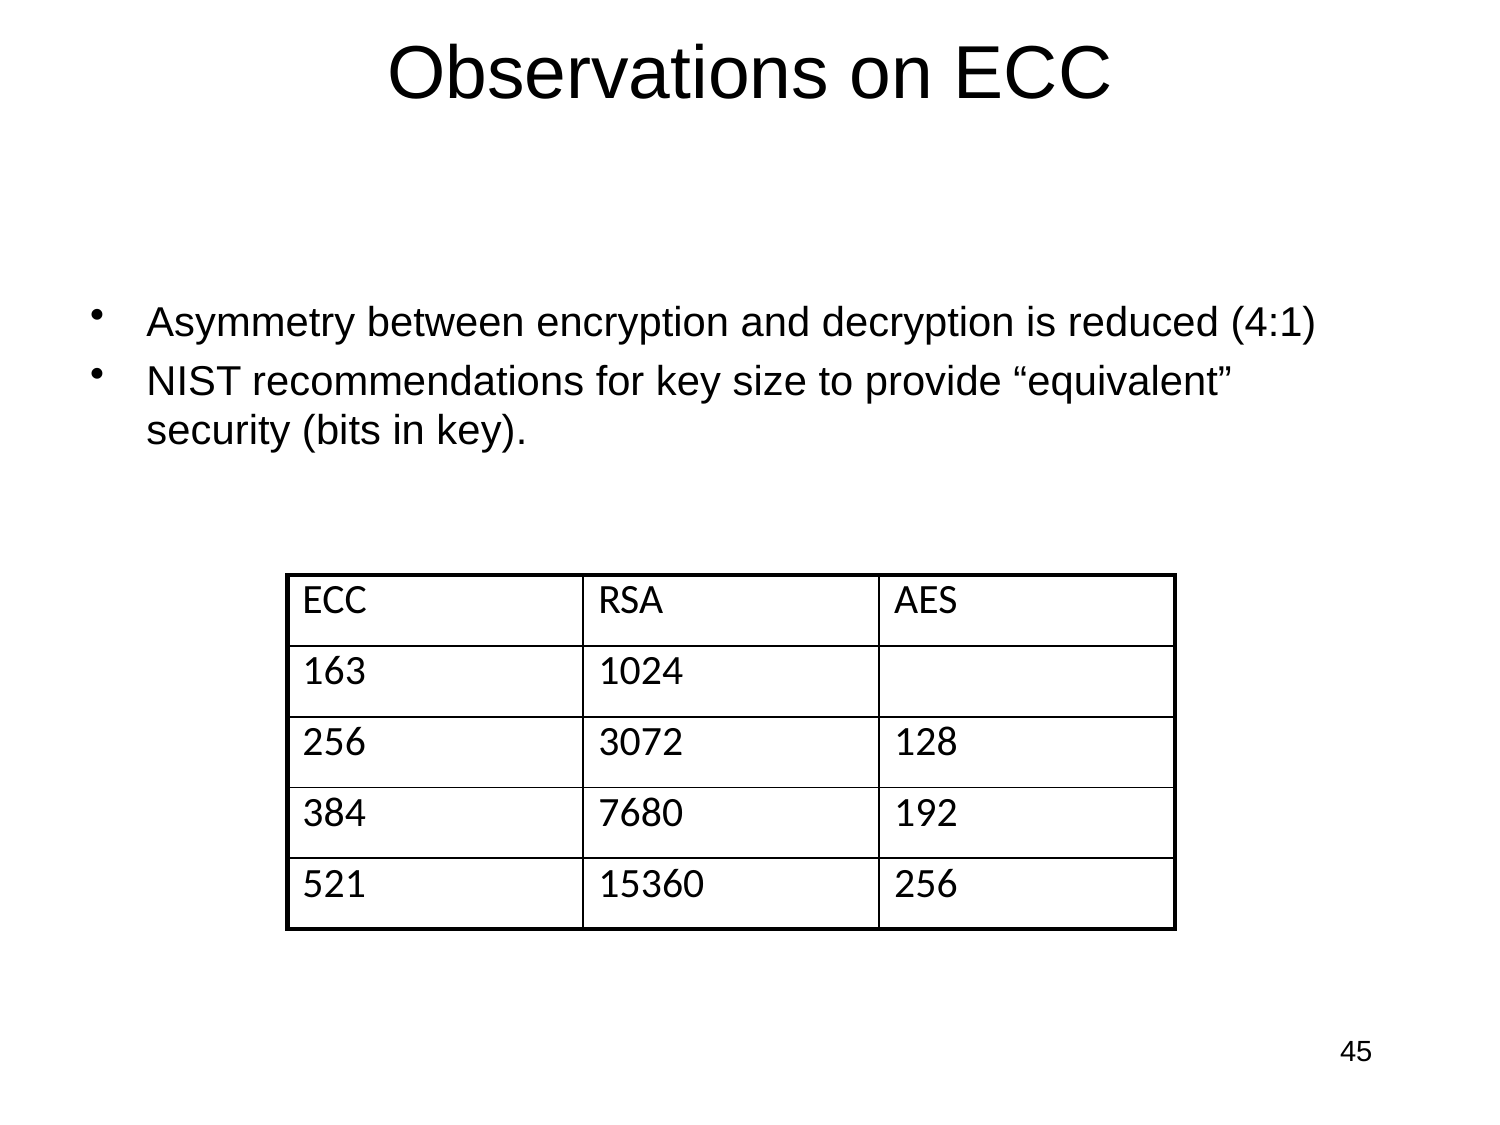

# Observations on ECC
Asymmetry between encryption and decryption is reduced (4:1)
NIST recommendations for key size to provide “equivalent” security (bits in key).
| ECC | RSA | AES |
| --- | --- | --- |
| 163 | 1024 |  |
| 256 | 3072 | 128 |
| 384 | 7680 | 192 |
| 521 | 15360 | 256 |
45